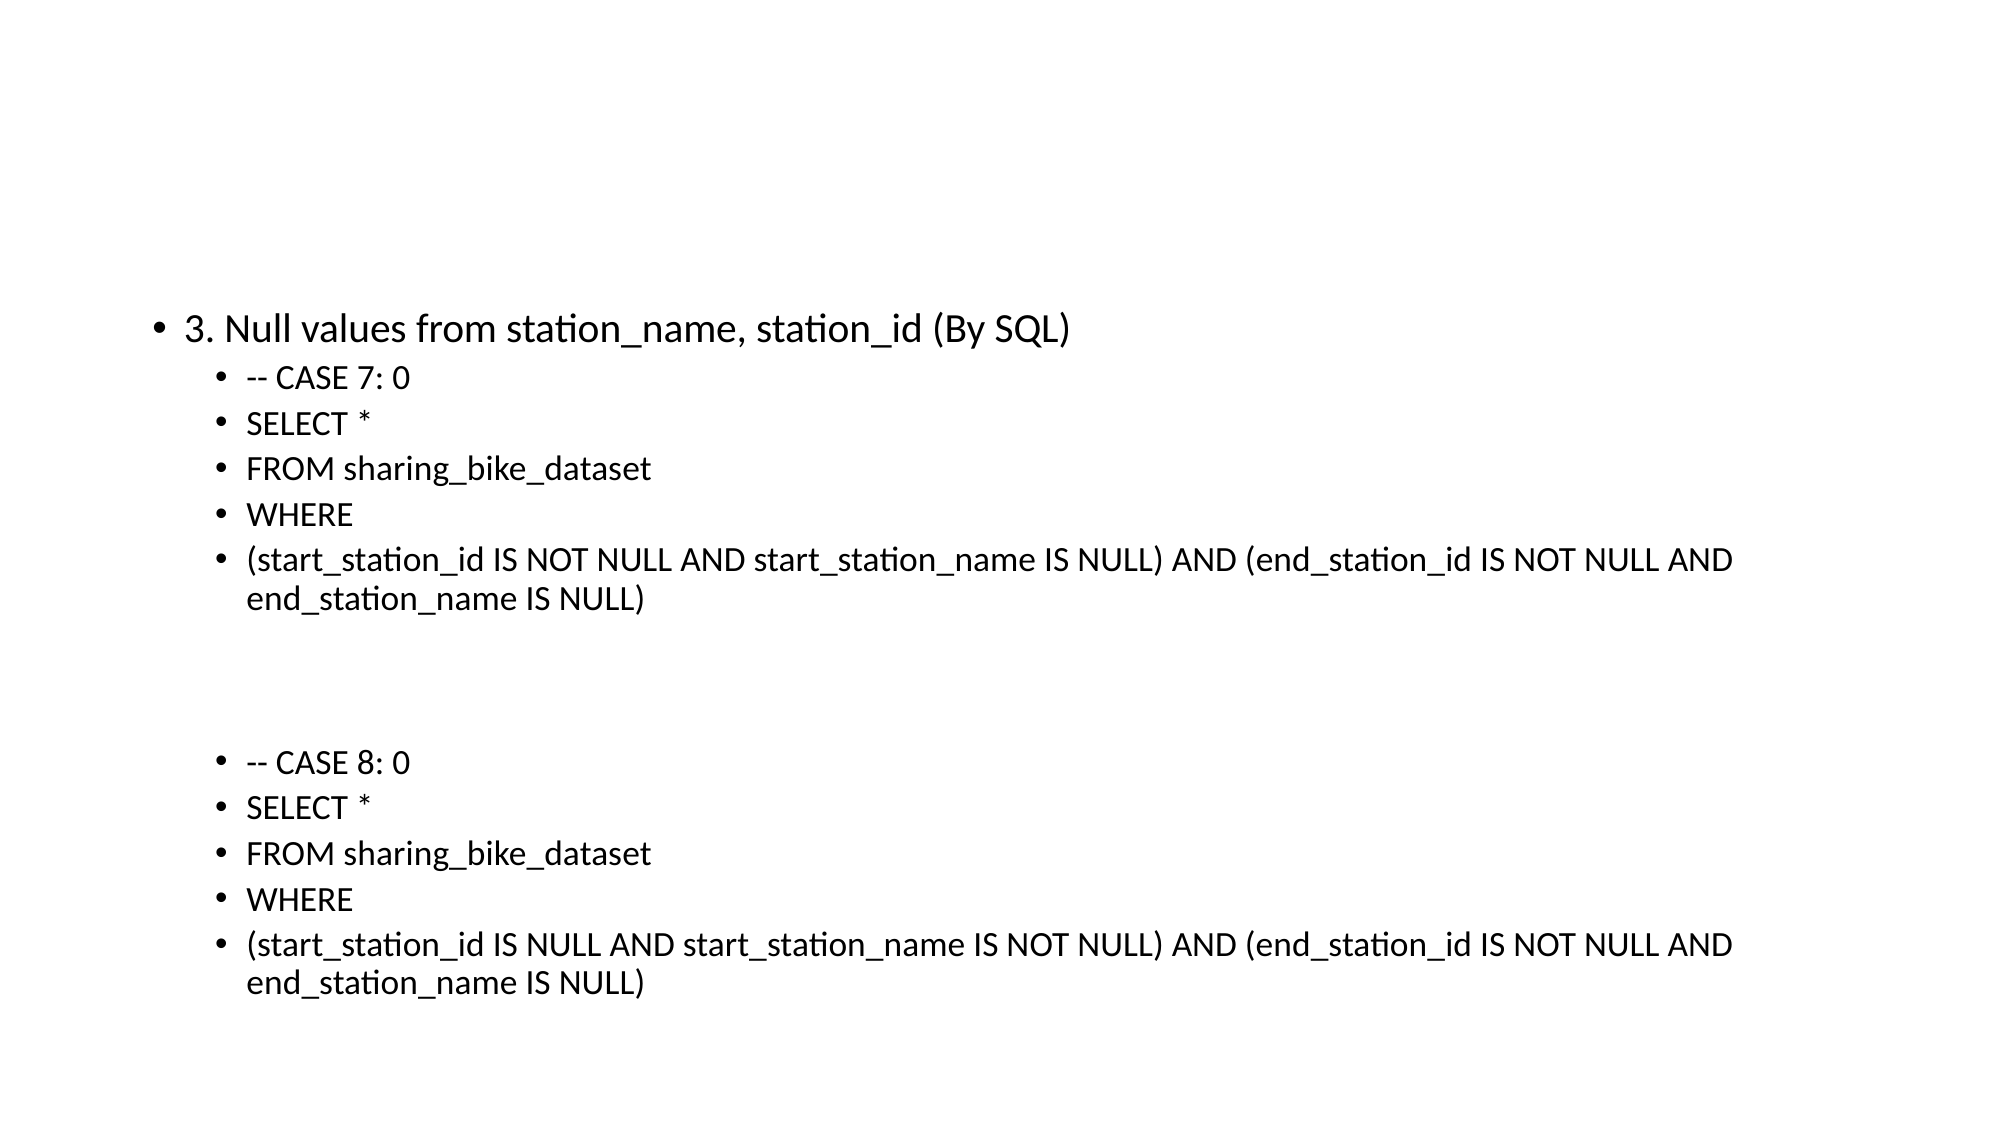

#
3. Null values from station_name, station_id (By SQL)
-- CASE 7: 0
SELECT *
FROM sharing_bike_dataset
WHERE
(start_station_id IS NOT NULL AND start_station_name IS NULL) AND (end_station_id IS NOT NULL AND end_station_name IS NULL)

-- CASE 8: 0
SELECT *
FROM sharing_bike_dataset
WHERE
(start_station_id IS NULL AND start_station_name IS NOT NULL) AND (end_station_id IS NOT NULL AND end_station_name IS NULL)